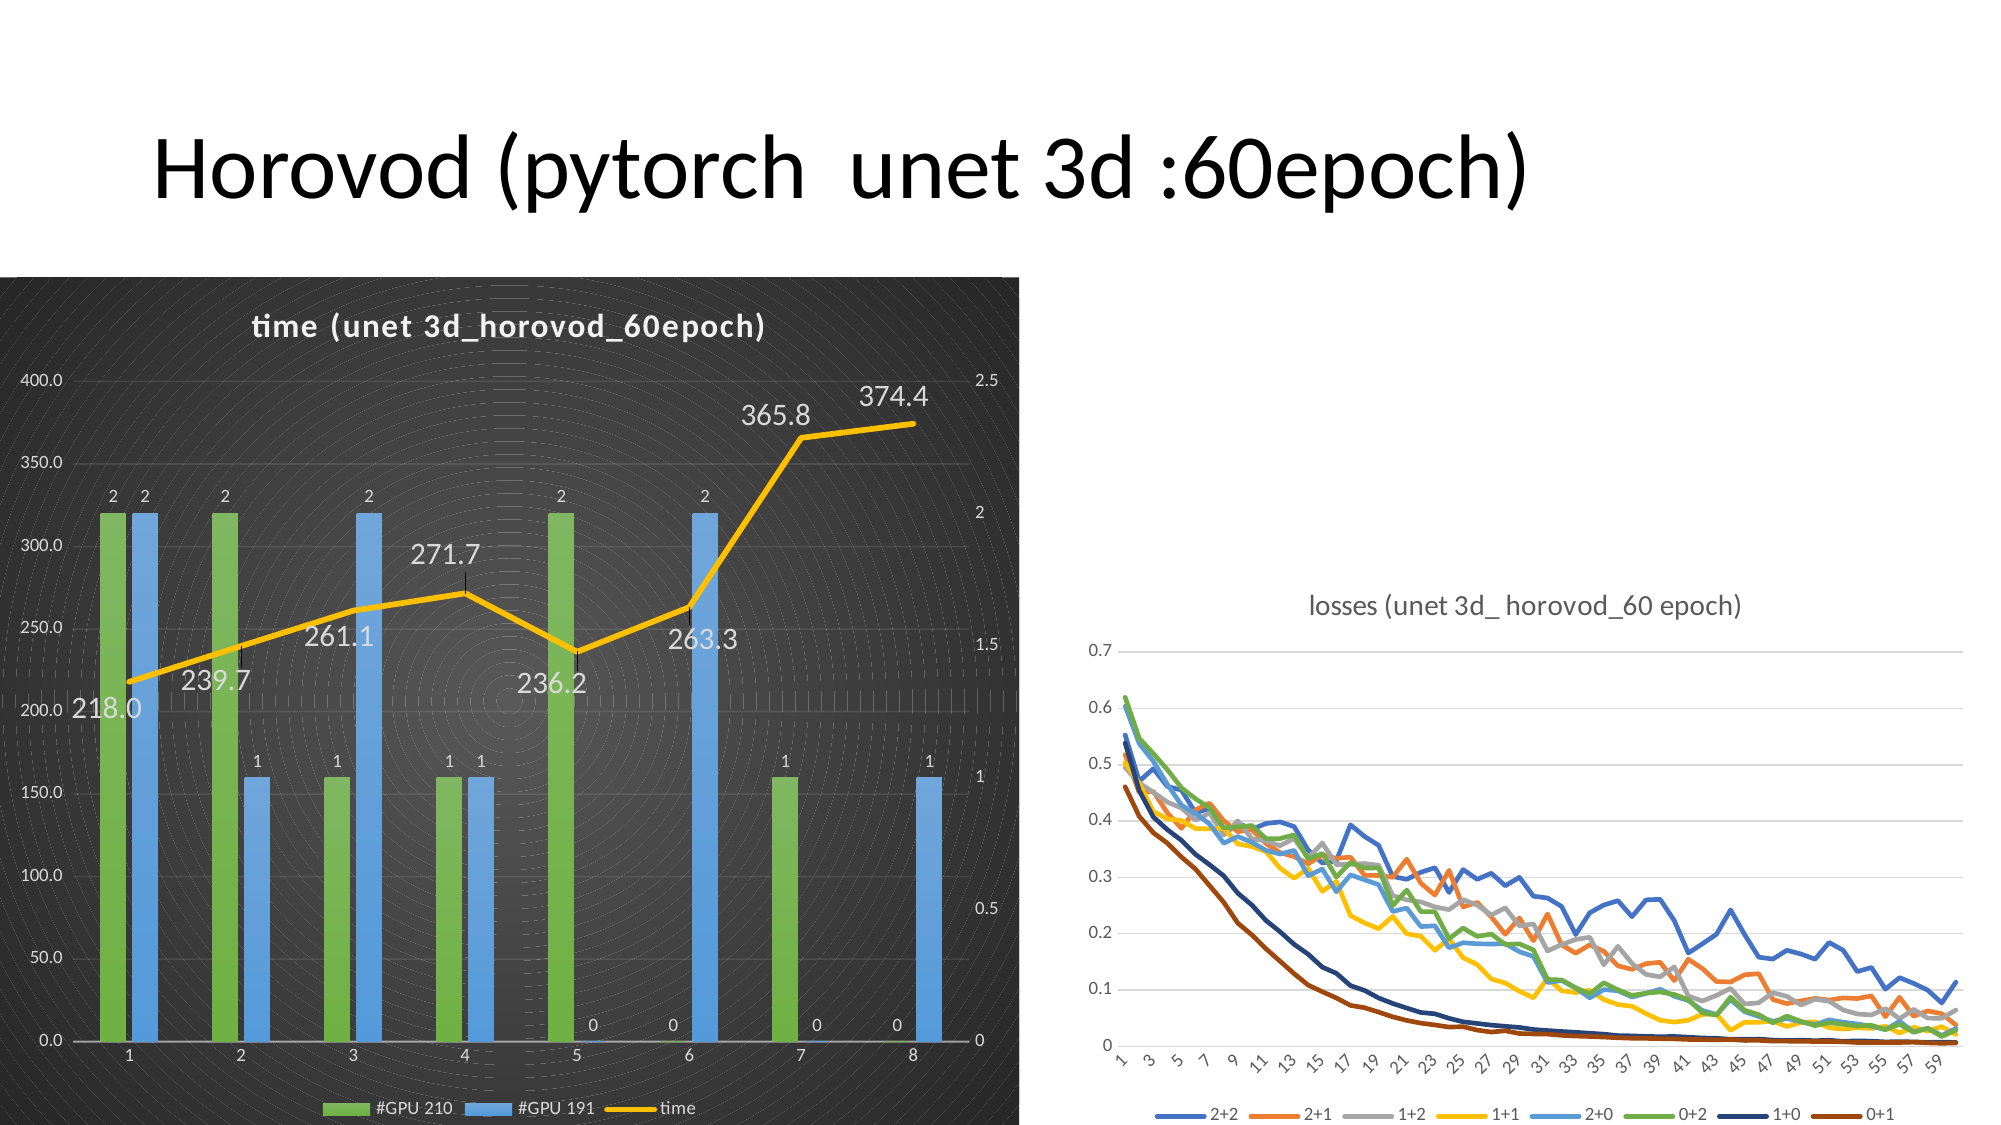

# Horovod (pytorch  unet 3d :60epoch)

### Chart: time (unet 3d_horovod_60epoch)

| Category | #GPU 210 | #GPU 191 | time |
|---|---|---|---|

### Chart: losses (unet 3d_ horovod_60 epoch)

| Category | 2+2 | 2+1 | 1+2 | 1+1 | 2+0 | 0+2 | 1+0 | 0+1 |
|---|---|---|---|---|---|---|---|---|